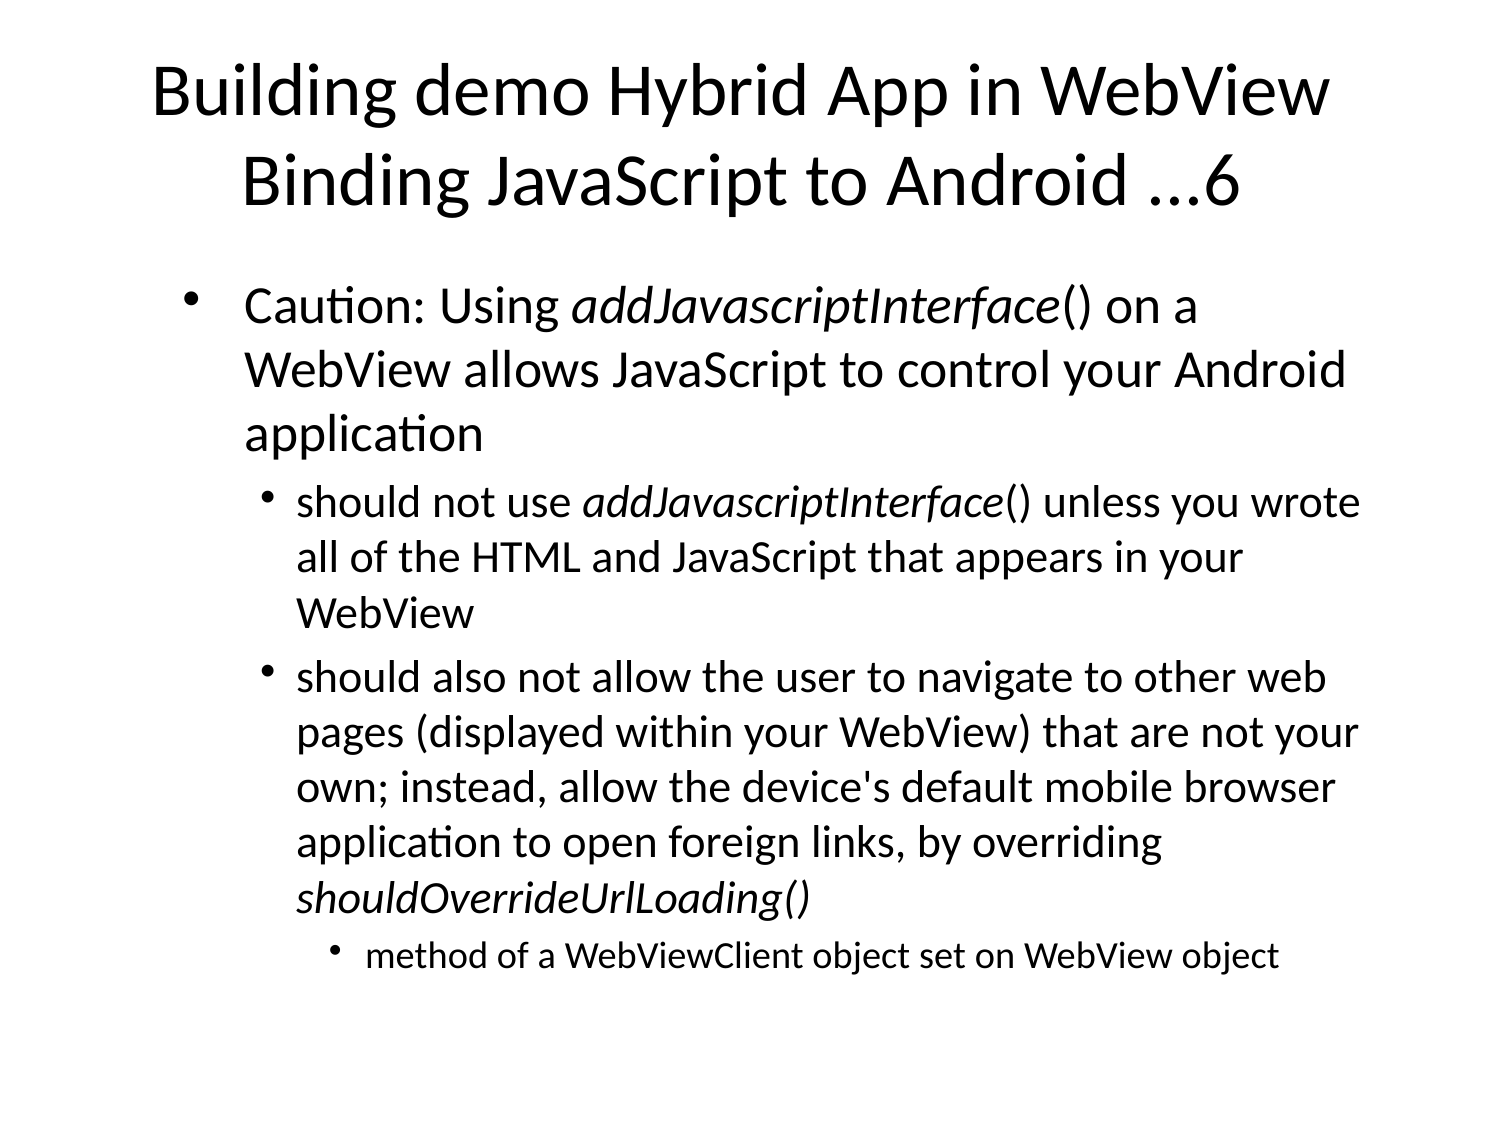

# Building demo Hybrid App in WebView Binding JavaScript to Android ...6
Caution: Using addJavascriptInterface() on a WebView allows JavaScript to control your Android application
should not use addJavascriptInterface() unless you wrote all of the HTML and JavaScript that appears in your WebView
should also not allow the user to navigate to other web pages (displayed within your WebView) that are not your own; instead, allow the device's default mobile browser application to open foreign links, by overriding shouldOverrideUrlLoading()
method of a WebViewClient object set on WebView object